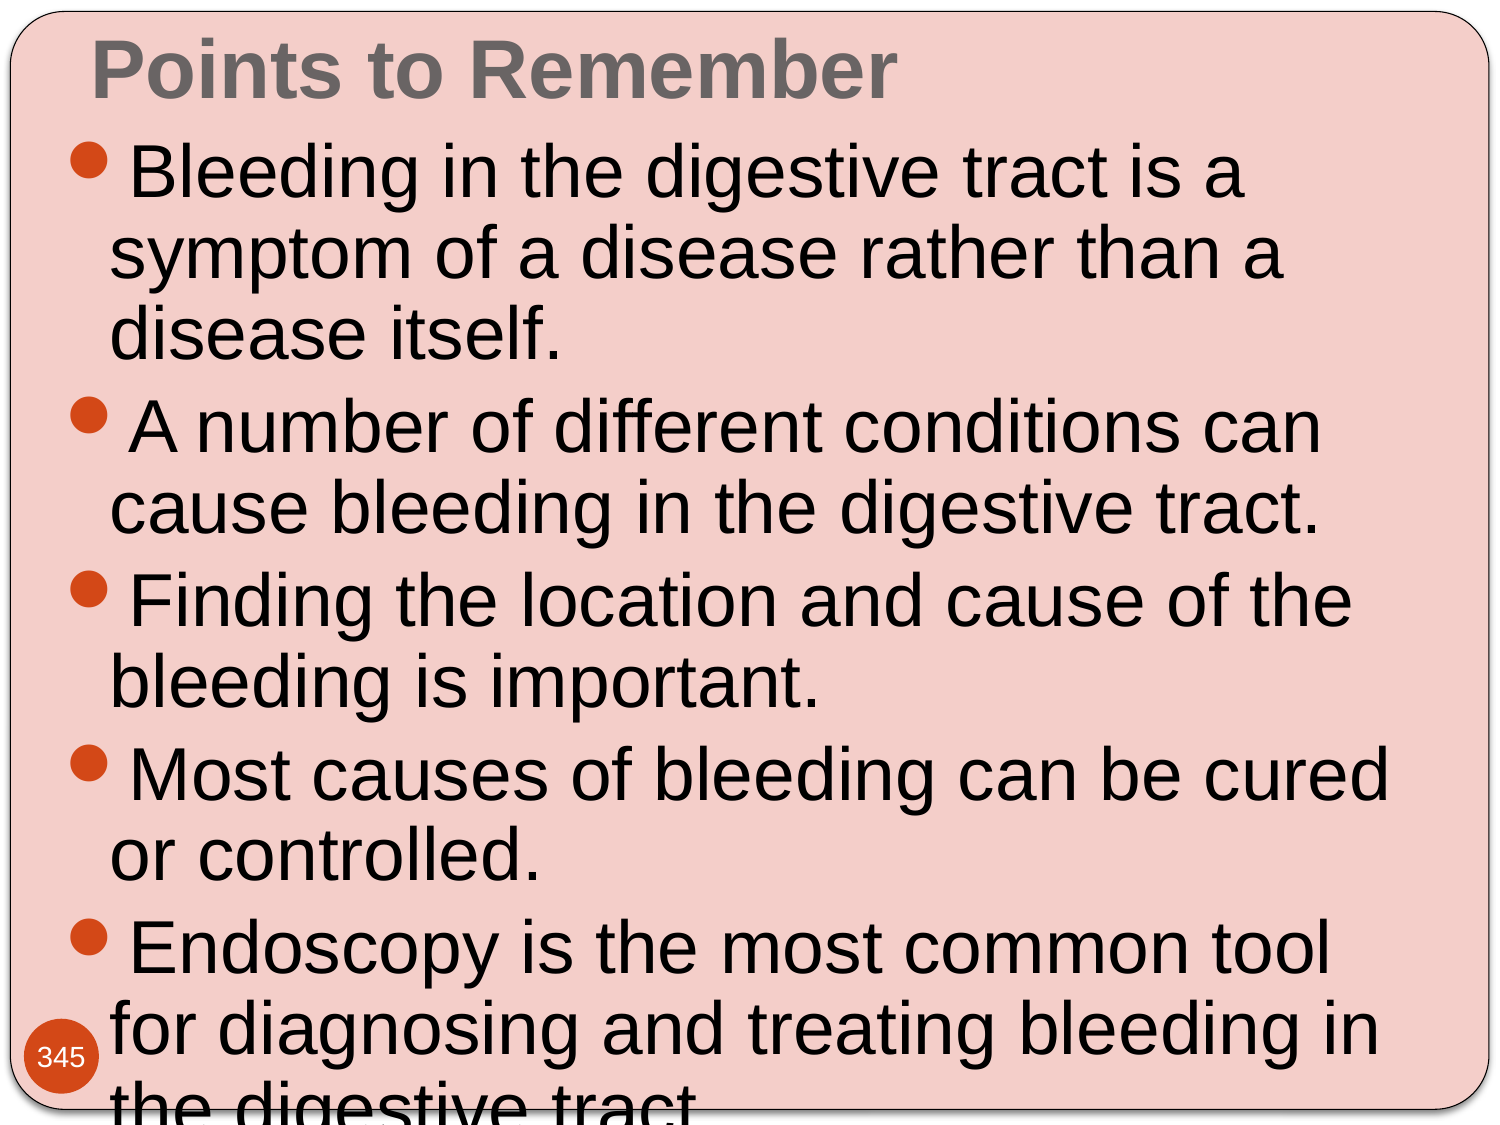

# Points to Remember
Bleeding in the digestive tract is a symptom of a disease rather than a disease itself.
A number of different conditions can cause bleeding in the digestive tract.
Finding the location and cause of the bleeding is important.
Most causes of bleeding can be cured or controlled.
Endoscopy is the most common tool for diagnosing and treating bleeding in the digestive tract.

345